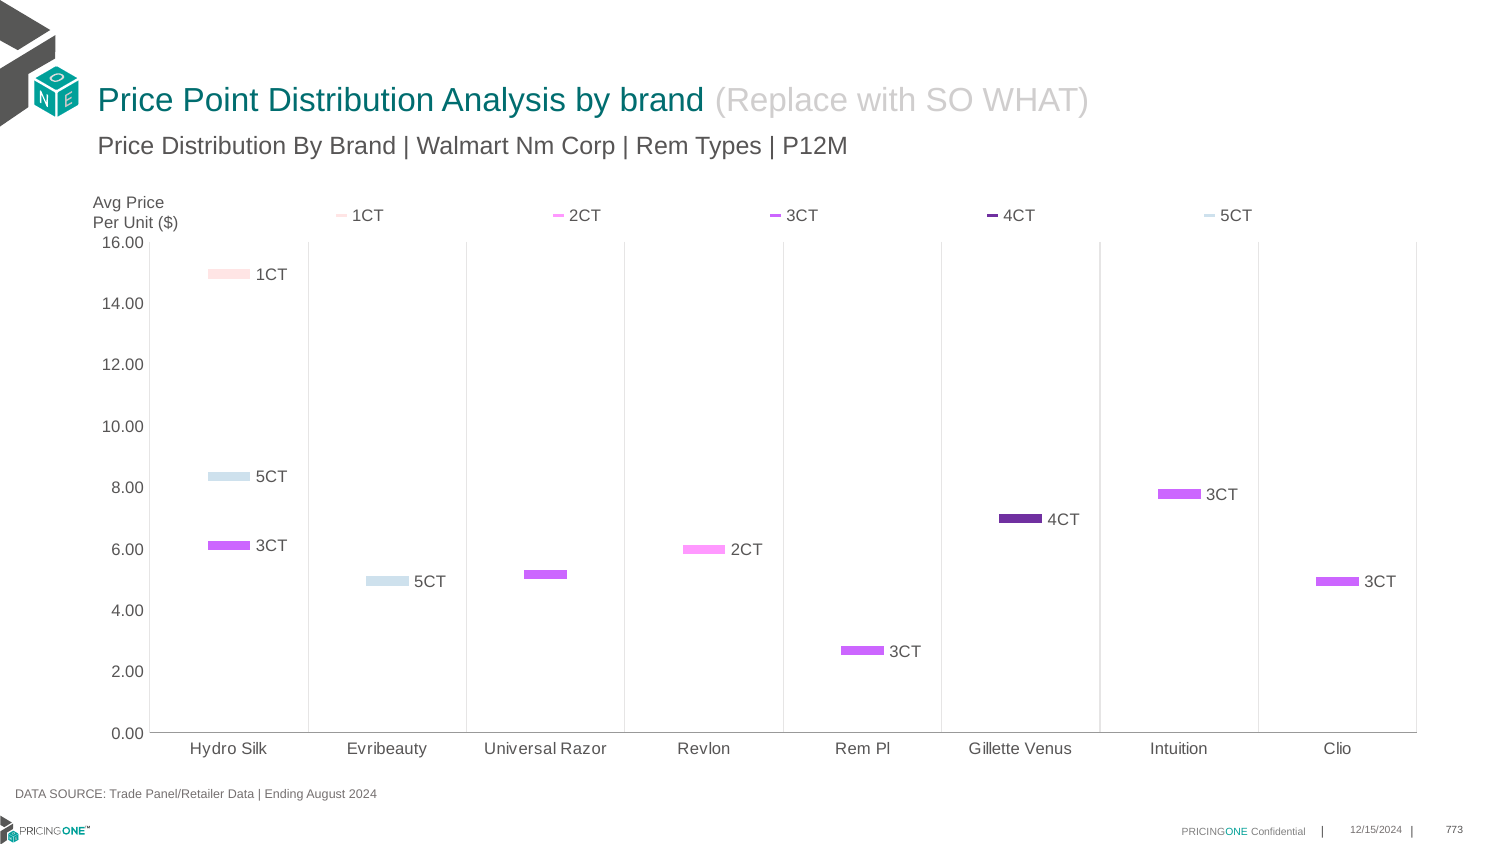

# Price Point Distribution Analysis by brand (Replace with SO WHAT)
Price Distribution By Brand | Walmart Nm Corp | Rem Types | P12M

### Chart

| Category | 1CT | 2CT | 3CT | 4CT | 5CT |
|---|---|---|---|---|---|
| Hydro Silk | 14.95705587585538 | None | 6.104851142553701 | None | 8.35863481228669 |
| Evribeauty | None | None | None | None | 4.9491083951112005 |
| Universal Razor | None | None | 5.1512060063355865 | None | None |
| Revlon | None | 5.977150537634409 | None | None | None |
| Rem Pl | None | None | 2.670074864827395 | None | None |
| Gillette Venus | None | None | None | 6.971525823132814 | None |
| Intuition | None | None | 7.780054865257383 | None | None |
| Clio | None | None | 4.92434930673802 | None | None |
Avg Price
Per Unit ($)
DATA SOURCE: Trade Panel/Retailer Data | Ending August 2024
12/15/2024
773